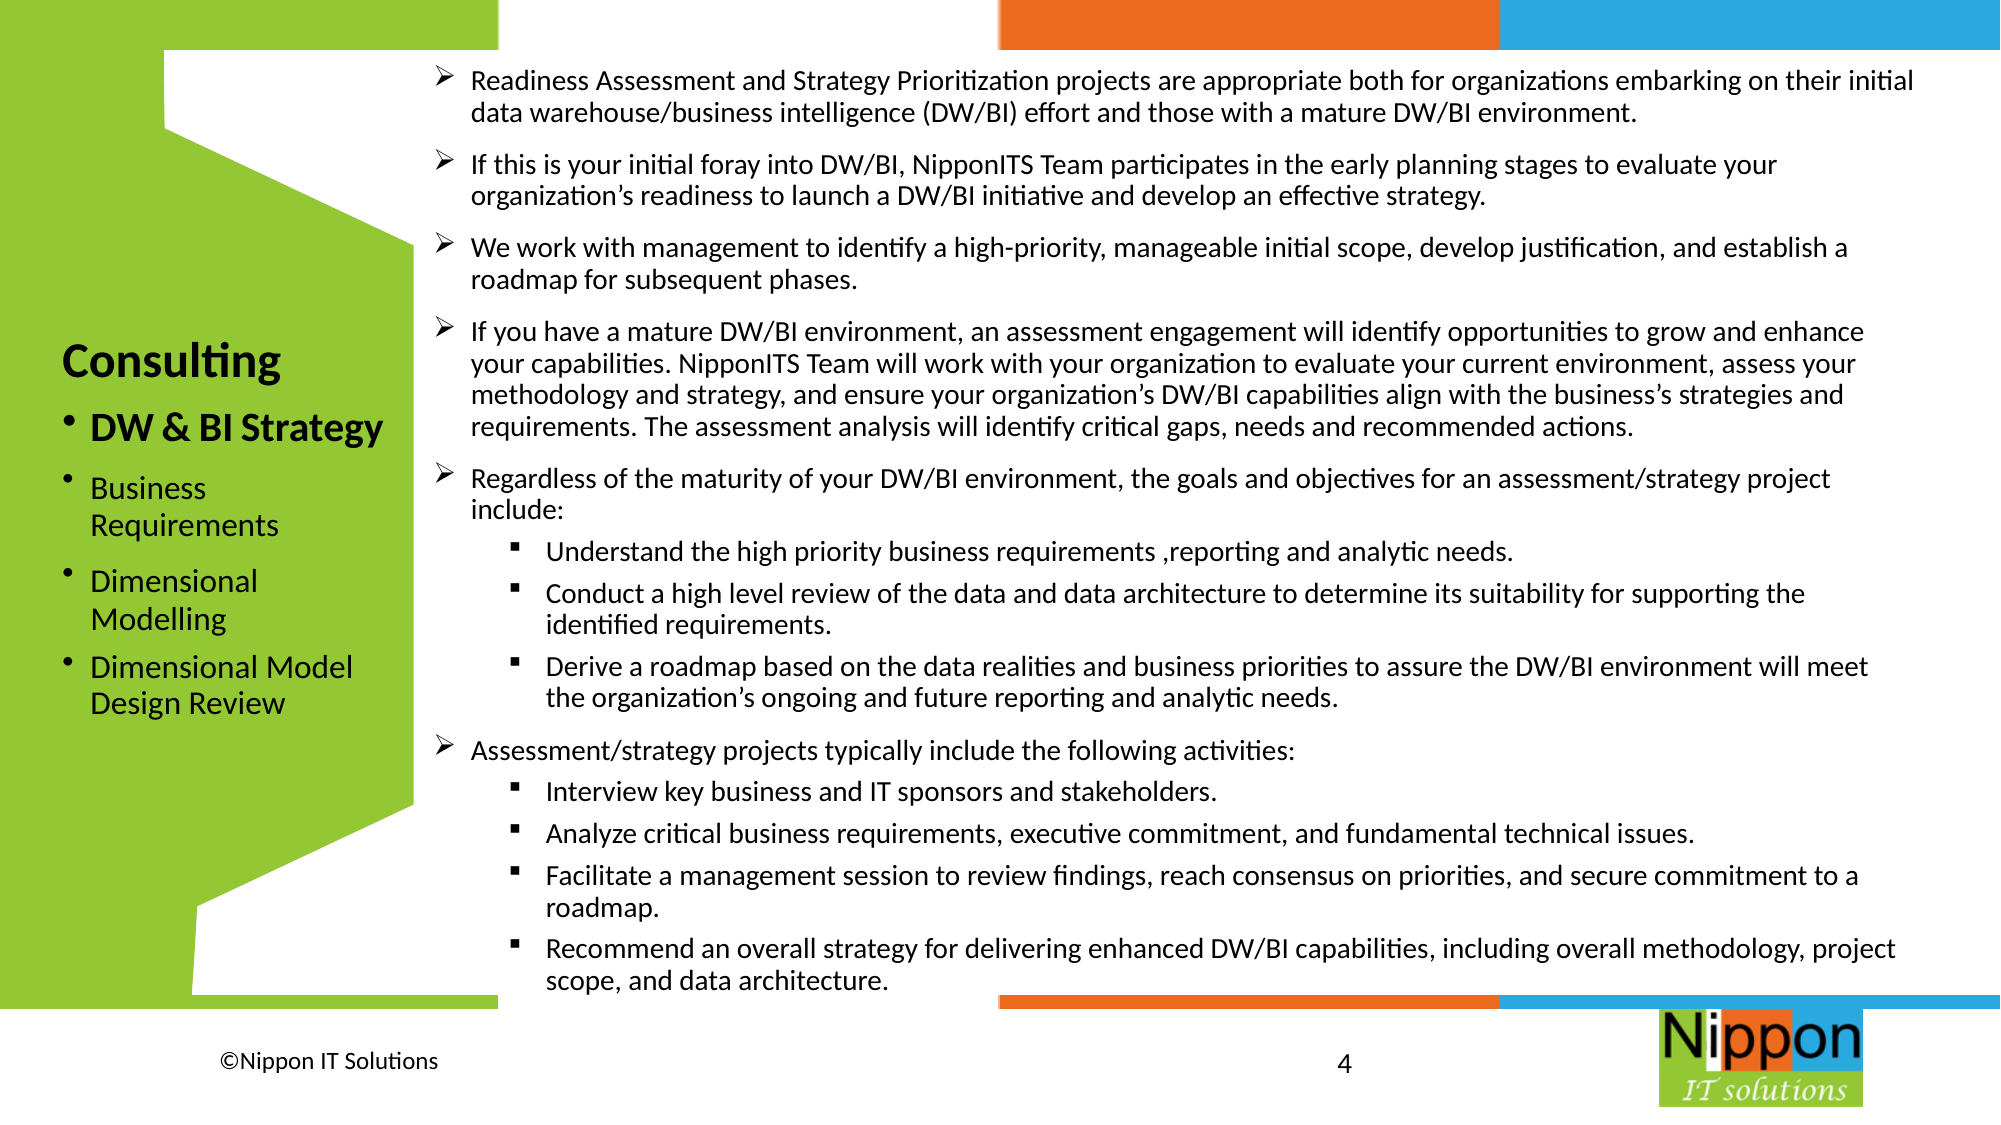

Readiness Assessment and Strategy Prioritization projects are appropriate both for organizations embarking on their initial data warehouse/business intelligence (DW/BI) effort and those with a mature DW/BI environment.
If this is your initial foray into DW/BI, NipponITS Team participates in the early planning stages to evaluate your organization’s readiness to launch a DW/BI initiative and develop an effective strategy.
We work with management to identify a high-priority, manageable initial scope, develop justification, and establish a roadmap for subsequent phases.
If you have a mature DW/BI environment, an assessment engagement will identify opportunities to grow and enhance your capabilities. NipponITS Team will work with your organization to evaluate your current environment, assess your methodology and strategy, and ensure your organization’s DW/BI capabilities align with the business’s strategies and requirements. The assessment analysis will identify critical gaps, needs and recommended actions.
Regardless of the maturity of your DW/BI environment, the goals and objectives for an assessment/strategy project include:
Understand the high priority business requirements ,reporting and analytic needs.
Conduct a high level review of the data and data architecture to determine its suitability for supporting the identified requirements.
Derive a roadmap based on the data realities and business priorities to assure the DW/BI environment will meet the organization’s ongoing and future reporting and analytic needs.
Assessment/strategy projects typically include the following activities:
Interview key business and IT sponsors and stakeholders.
Analyze critical business requirements, executive commitment, and fundamental technical issues.
Facilitate a management session to review findings, reach consensus on priorities, and secure commitment to a roadmap.
Recommend an overall strategy for delivering enhanced DW/BI capabilities, including overall methodology, project scope, and data architecture.

Consulting
DW & BI Strategy
Business Requirements
Dimensional Modelling
Dimensional Model Design Review
©Nippon IT Solutions
4